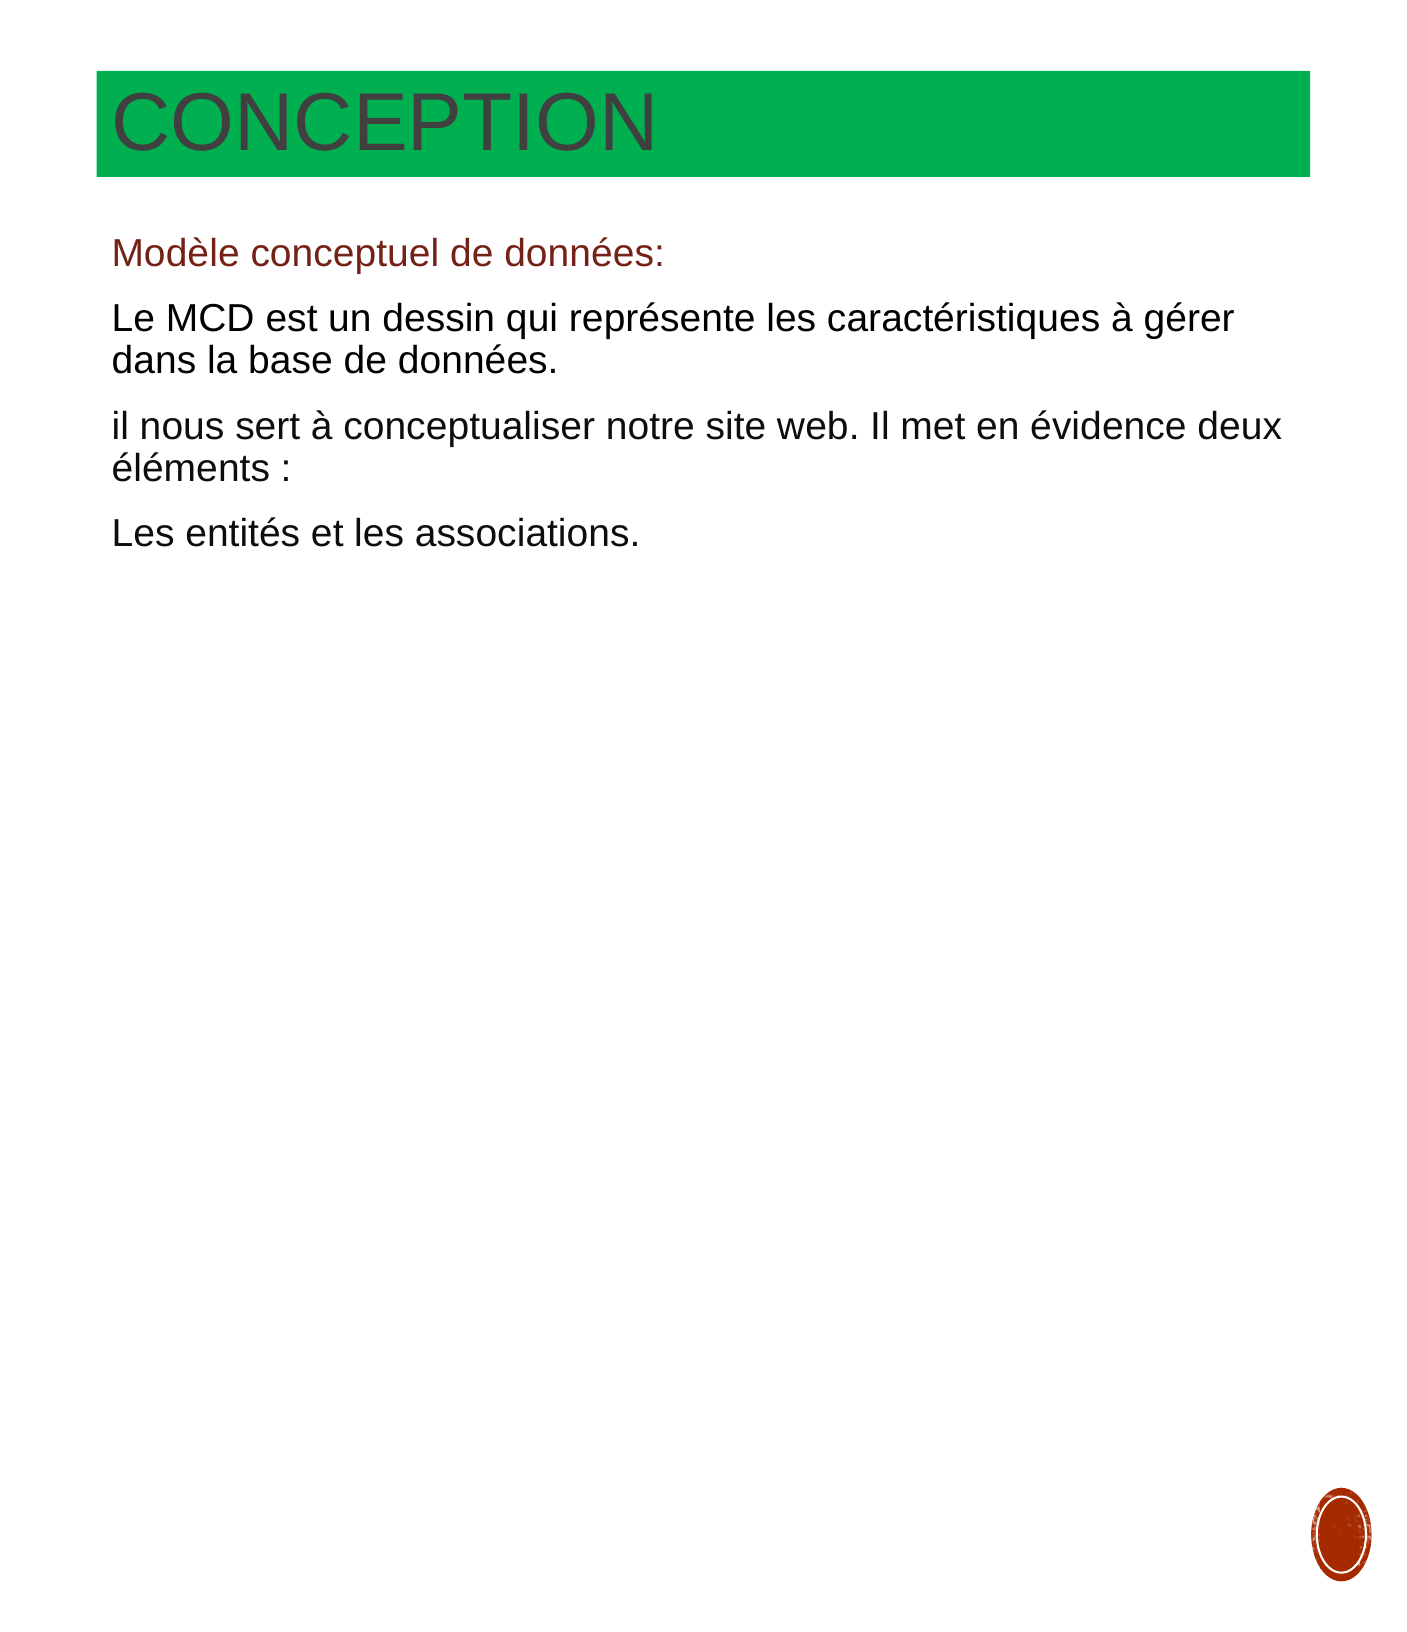

# Conception
Modèle conceptuel de données:
Le MCD est un dessin qui représente les caractéristiques à gérer dans la base de données.
il nous sert à conceptualiser notre site web. Il met en évidence deux éléments :
Les entités et les associations.